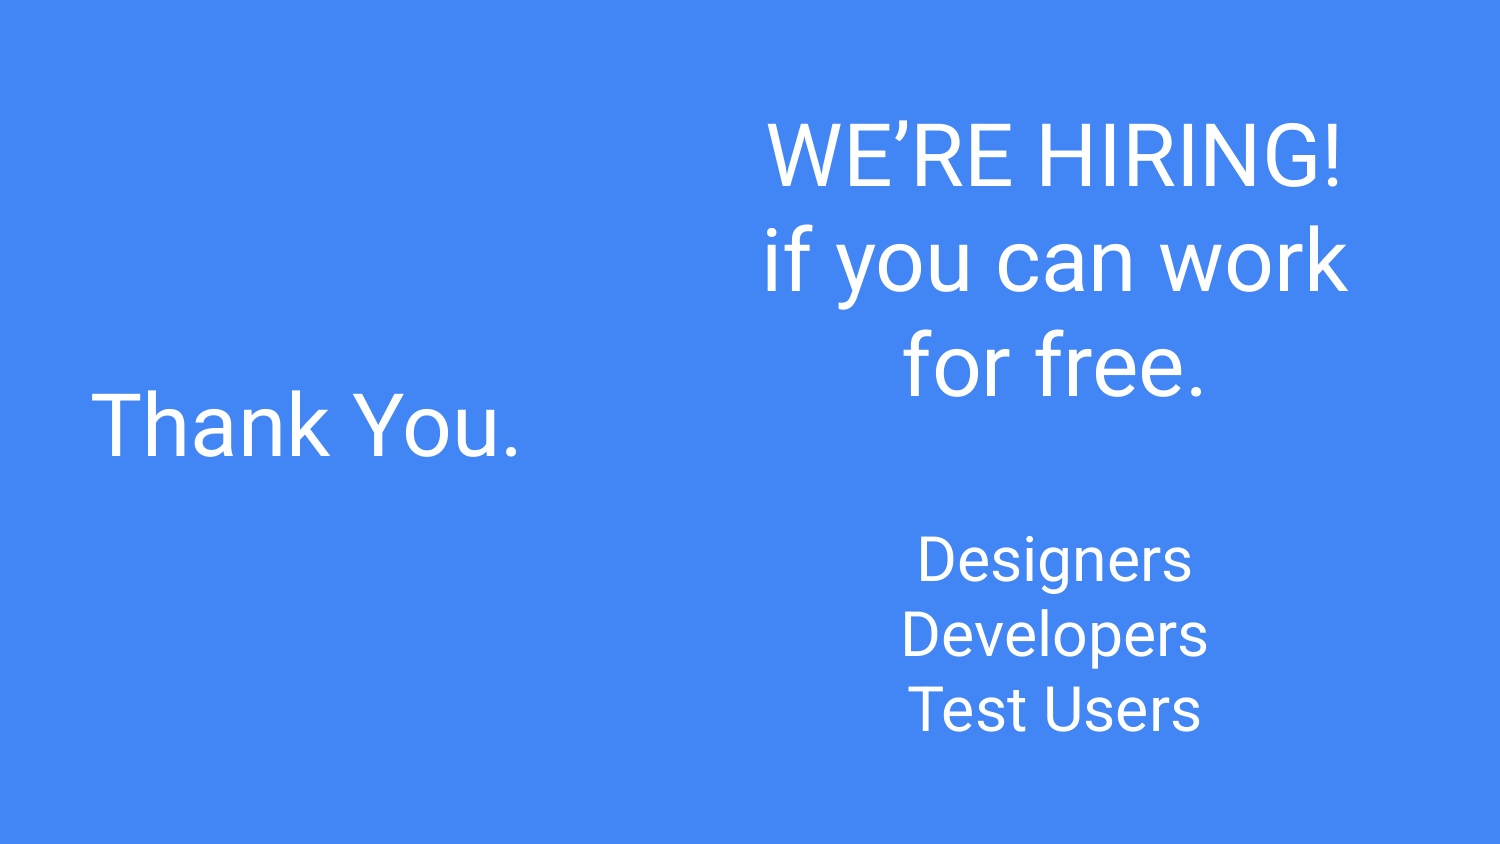

# Thank You.
WE’RE HIRING!
if you can work for free.

Designers
Developers
Test Users